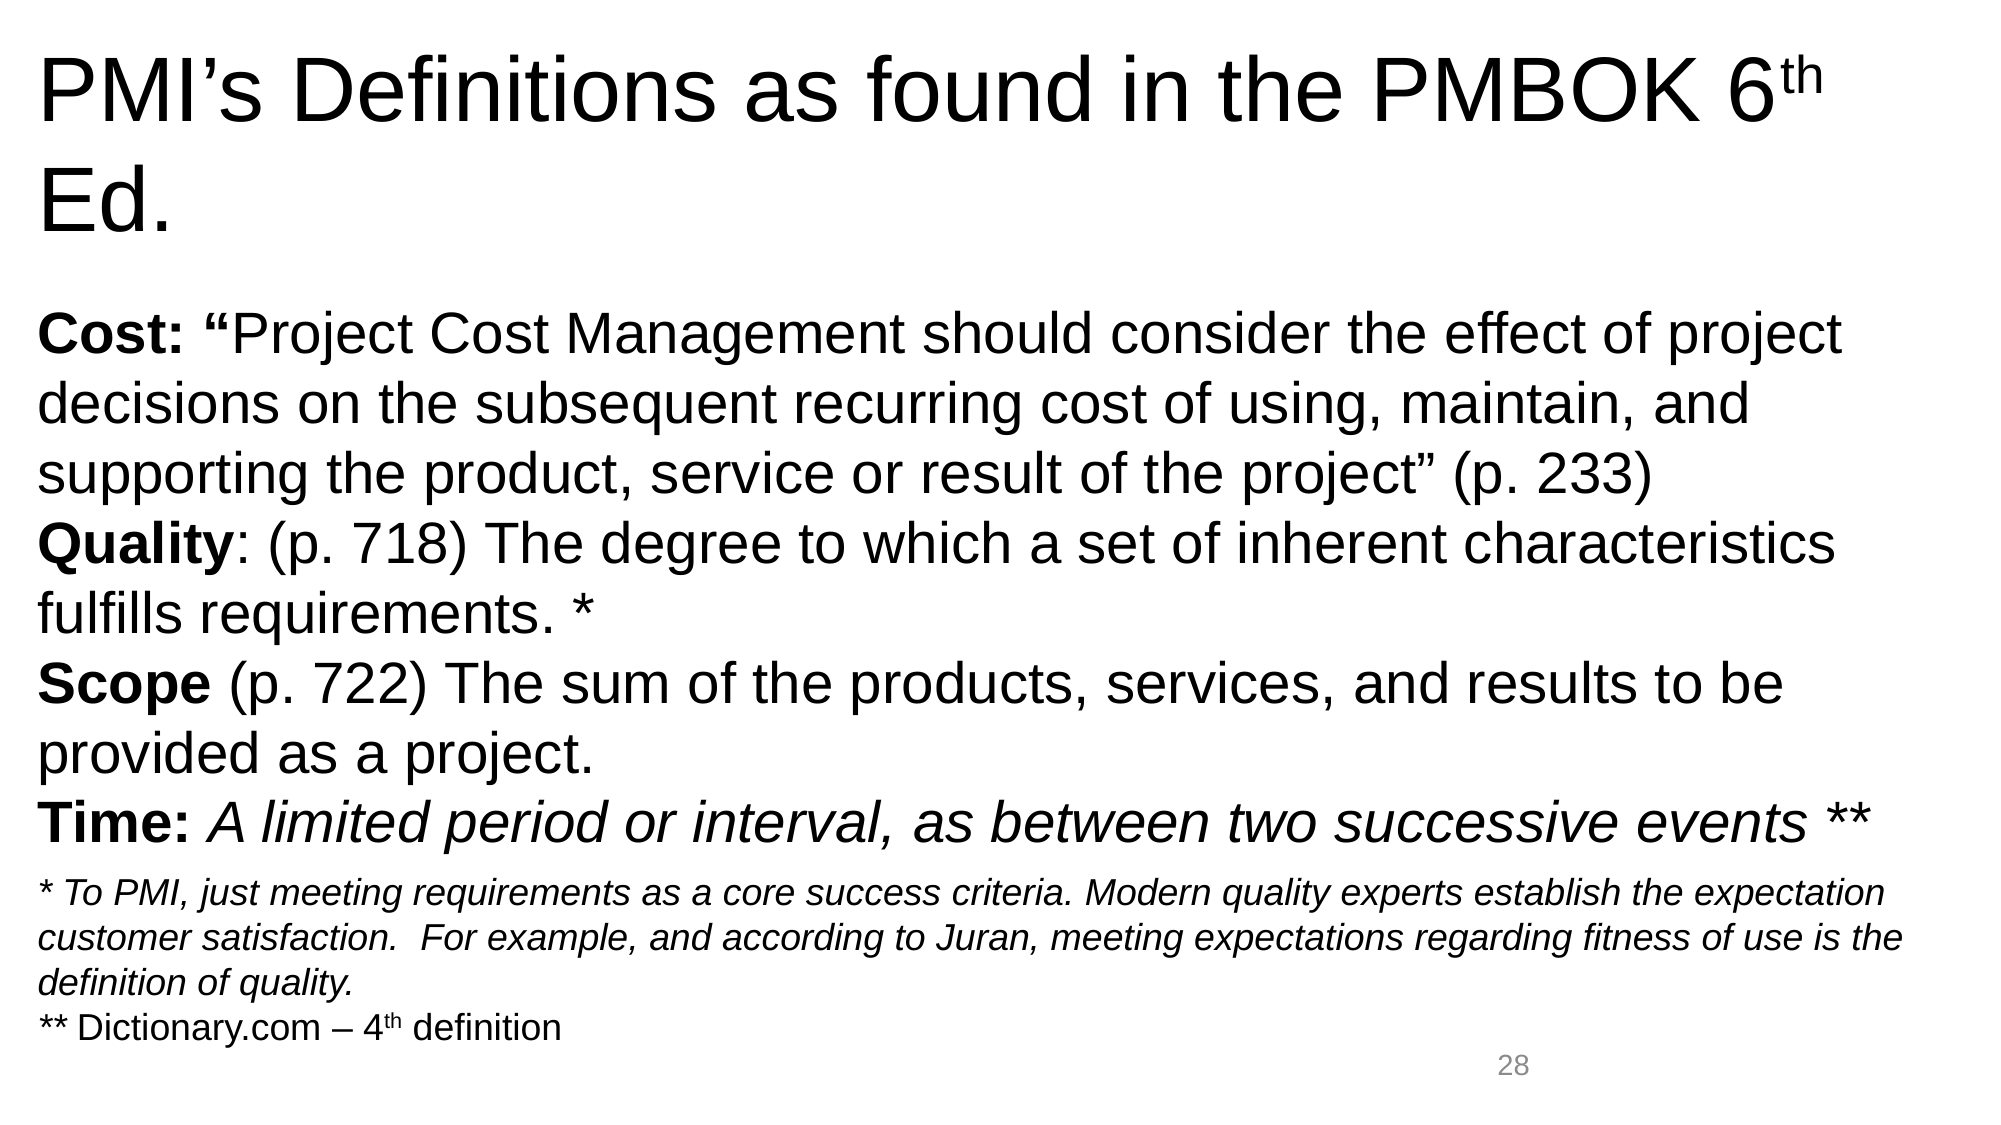

PMI’s Definitions as found in the PMBOK 6th Ed.
Cost: “Project Cost Management should consider the effect of project decisions on the subsequent recurring cost of using, maintain, and supporting the product, service or result of the project” (p. 233)
Quality: (p. 718) The degree to which a set of inherent characteristics fulfills requirements. *
Scope (p. 722) The sum of the products, services, and results to be provided as a project.
Time: A limited period or interval, as between two successive events **

* To PMI, just meeting requirements as a core success criteria. Modern quality experts establish the expectation customer satisfaction.  For example, and according to Juran, meeting expectations regarding fitness of use is the definition of quality.
** Dictionary.com – 4th definition
28